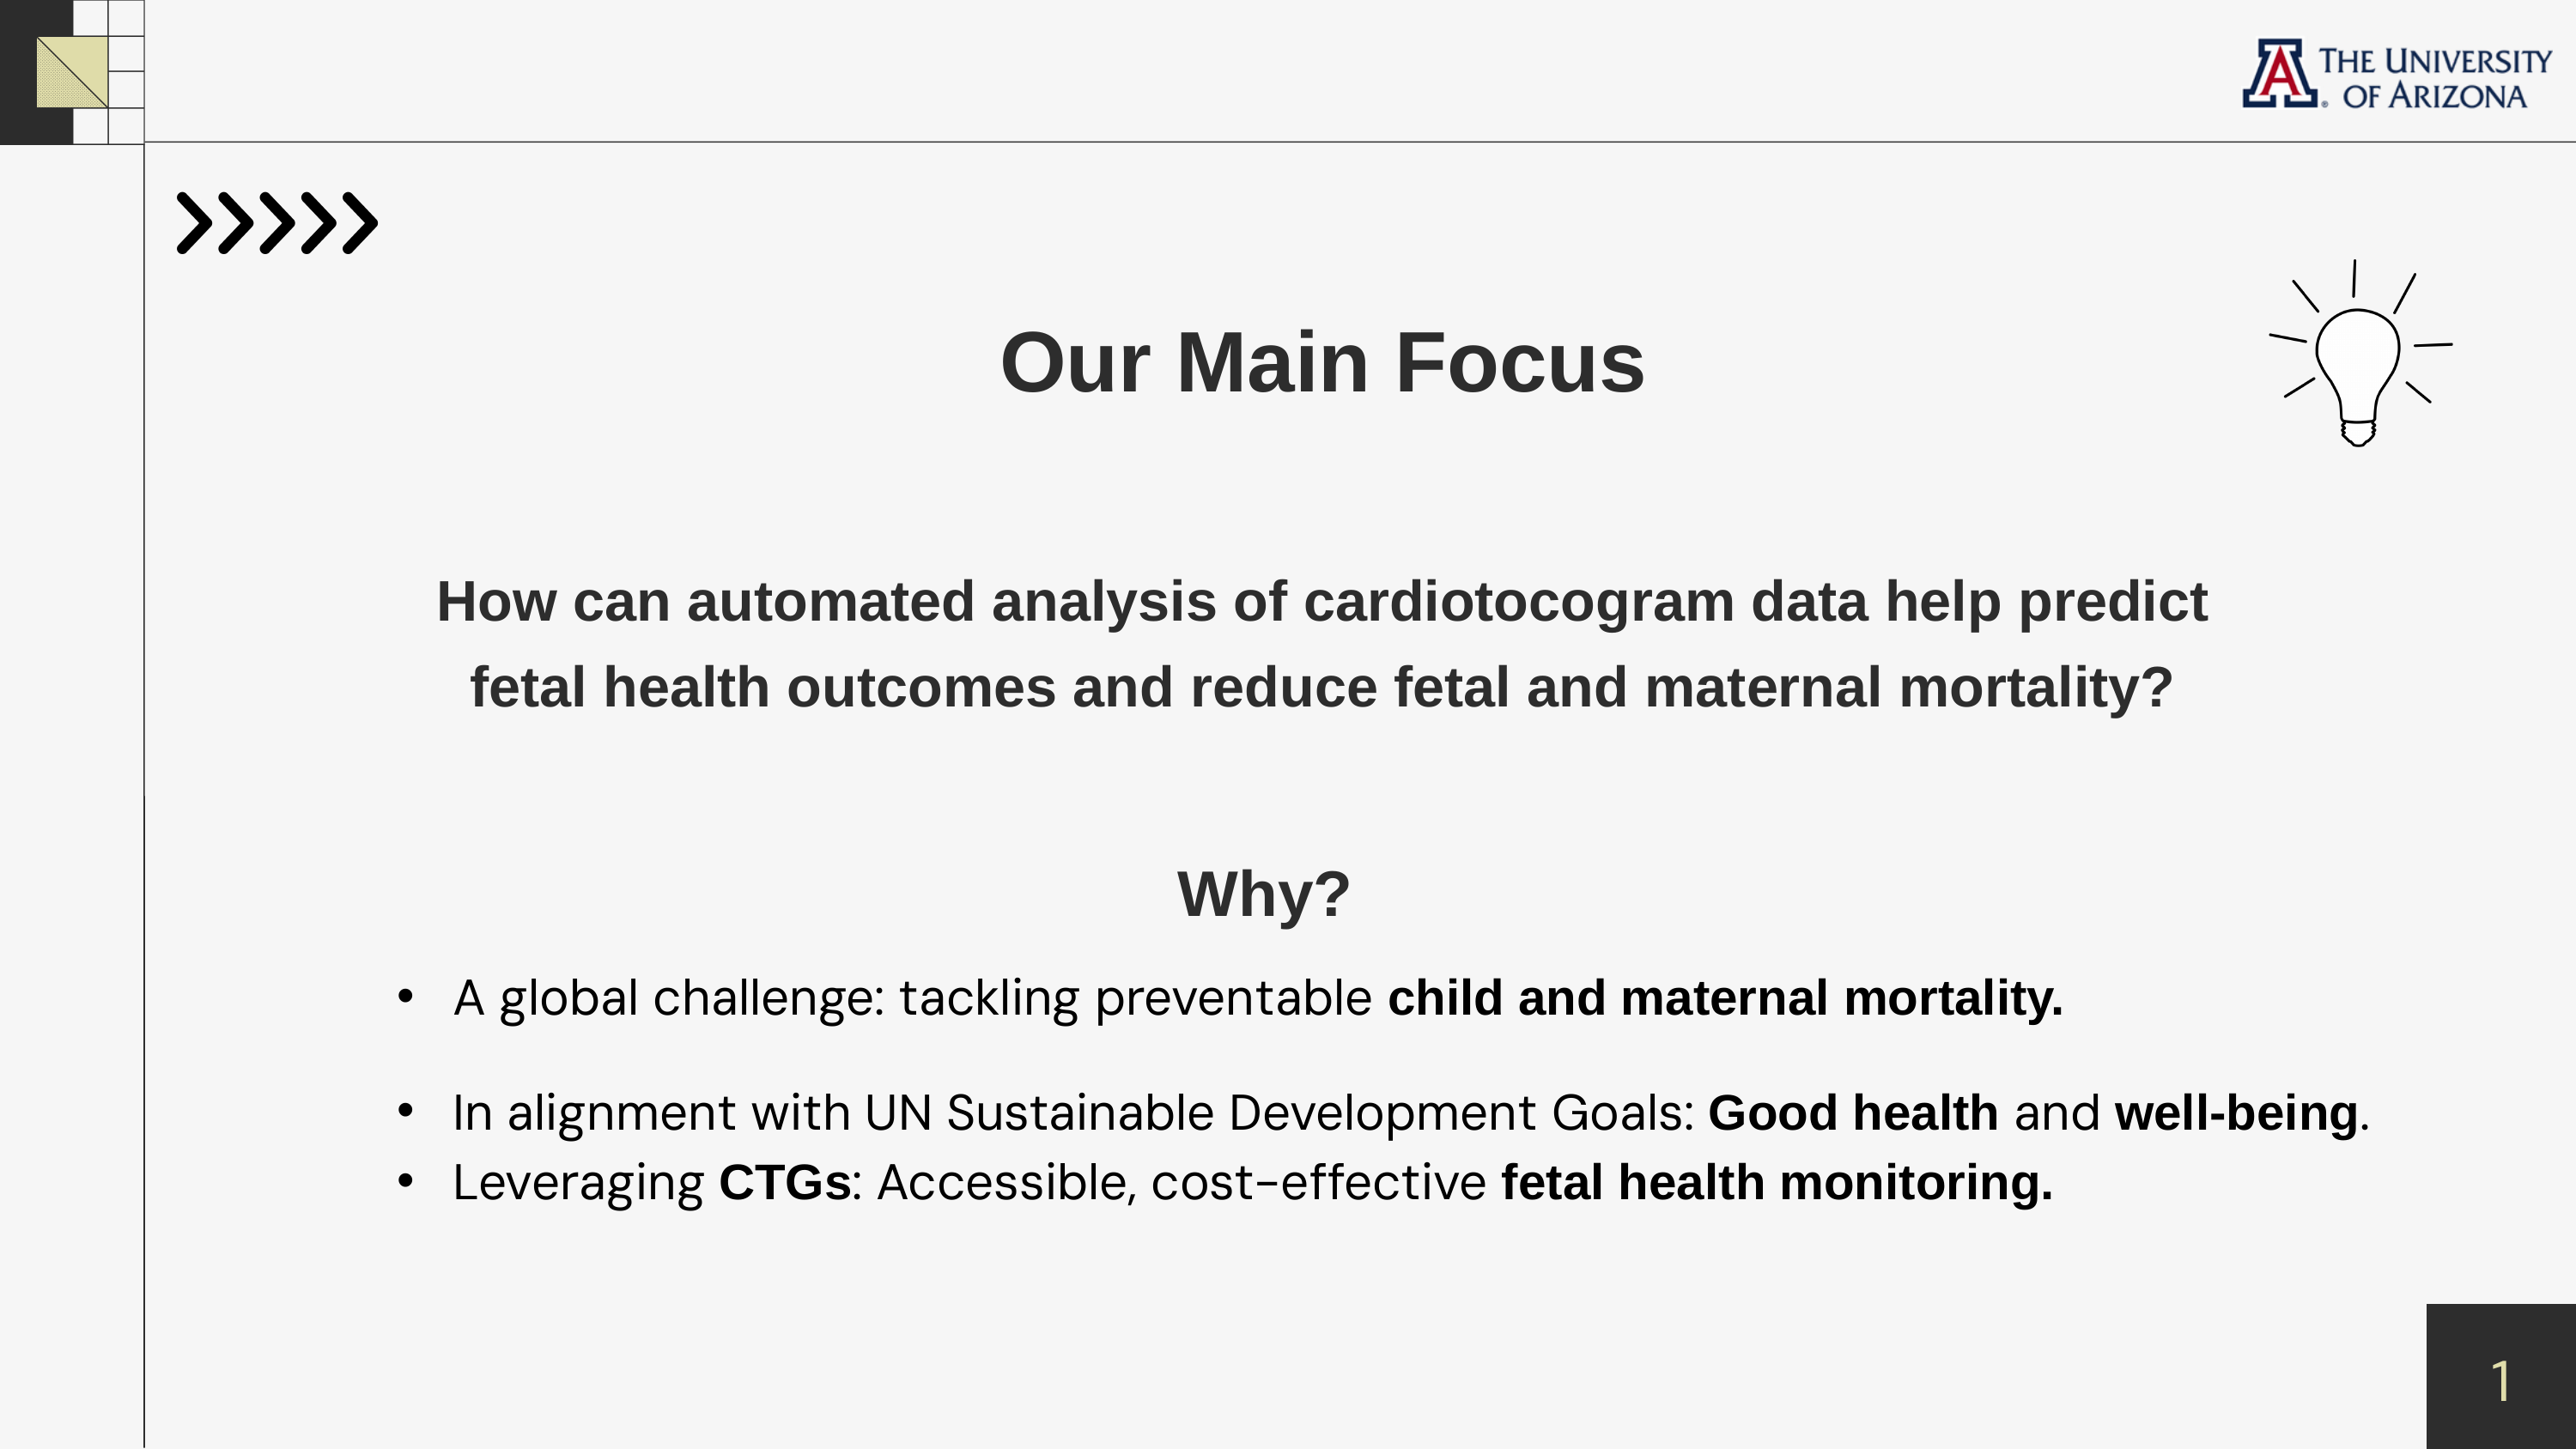

Our Main Focus
How can automated analysis of cardiotocogram data help predict fetal health outcomes and reduce fetal and maternal mortality?

Why?

 A global challenge: tackling preventable child and maternal mortality.
 In alignment with UN Sustainable Development Goals: Good health and well-being.
 Leveraging CTGs: Accessible, cost-effective fetal health monitoring.

1